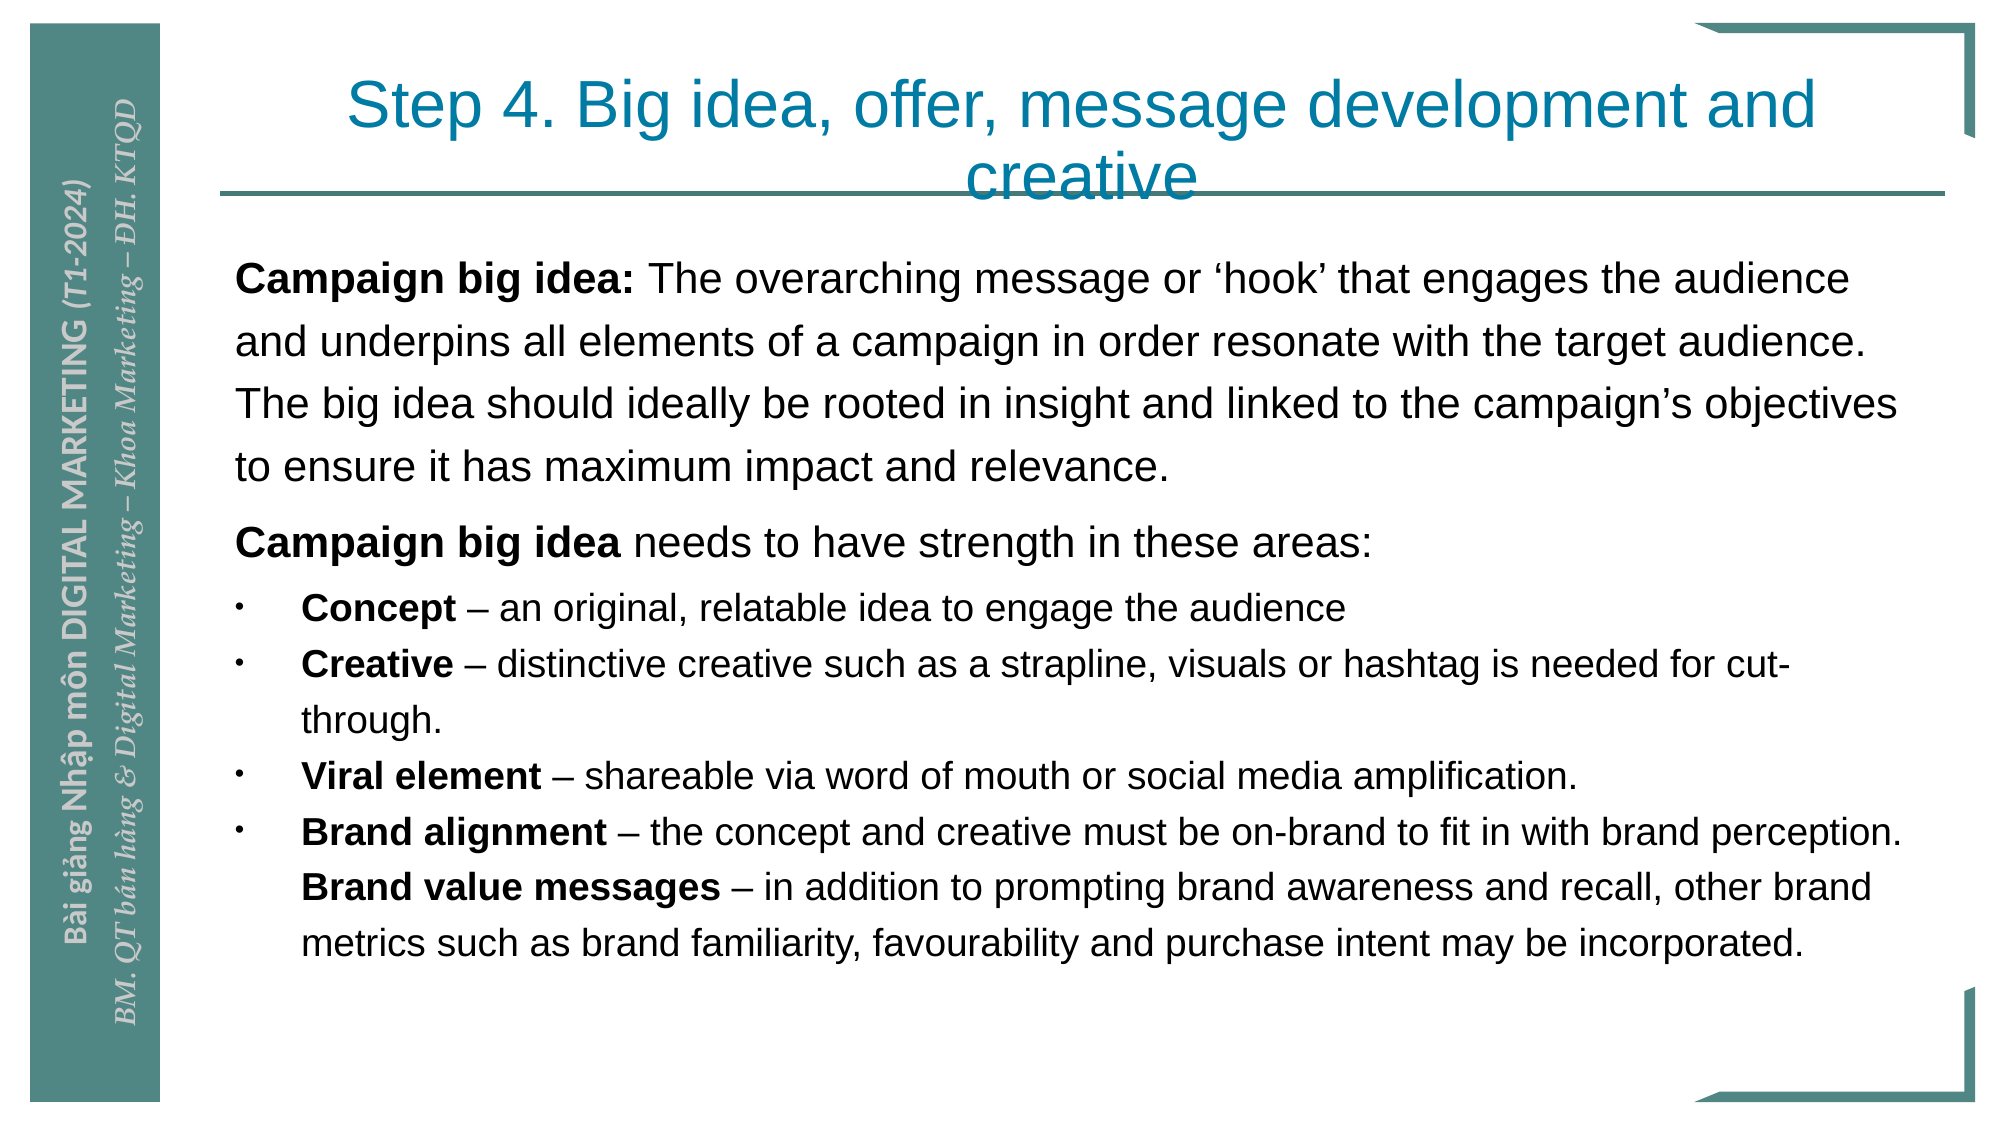

# Step 4. Big idea, offer, message development and creative
Campaign big idea: The overarching message or ‘hook’ that engages the audience and underpins all elements of a campaign in order resonate with the target audience. The big idea should ideally be rooted in insight and linked to the campaign’s objectives to ensure it has maximum impact and relevance.
Campaign big idea needs to have strength in these areas:
Concept – an original, relatable idea to engage the audience
Creative – distinctive creative such as a strapline, visuals or hashtag is needed for cut-through.
Viral element – shareable via word of mouth or social media amplification.
Brand alignment – the concept and creative must be on-brand to fit in with brand perception.
Brand value messages – in addition to prompting brand awareness and recall, other brand metrics such as brand familiarity, favourability and purchase intent may be incorporated.